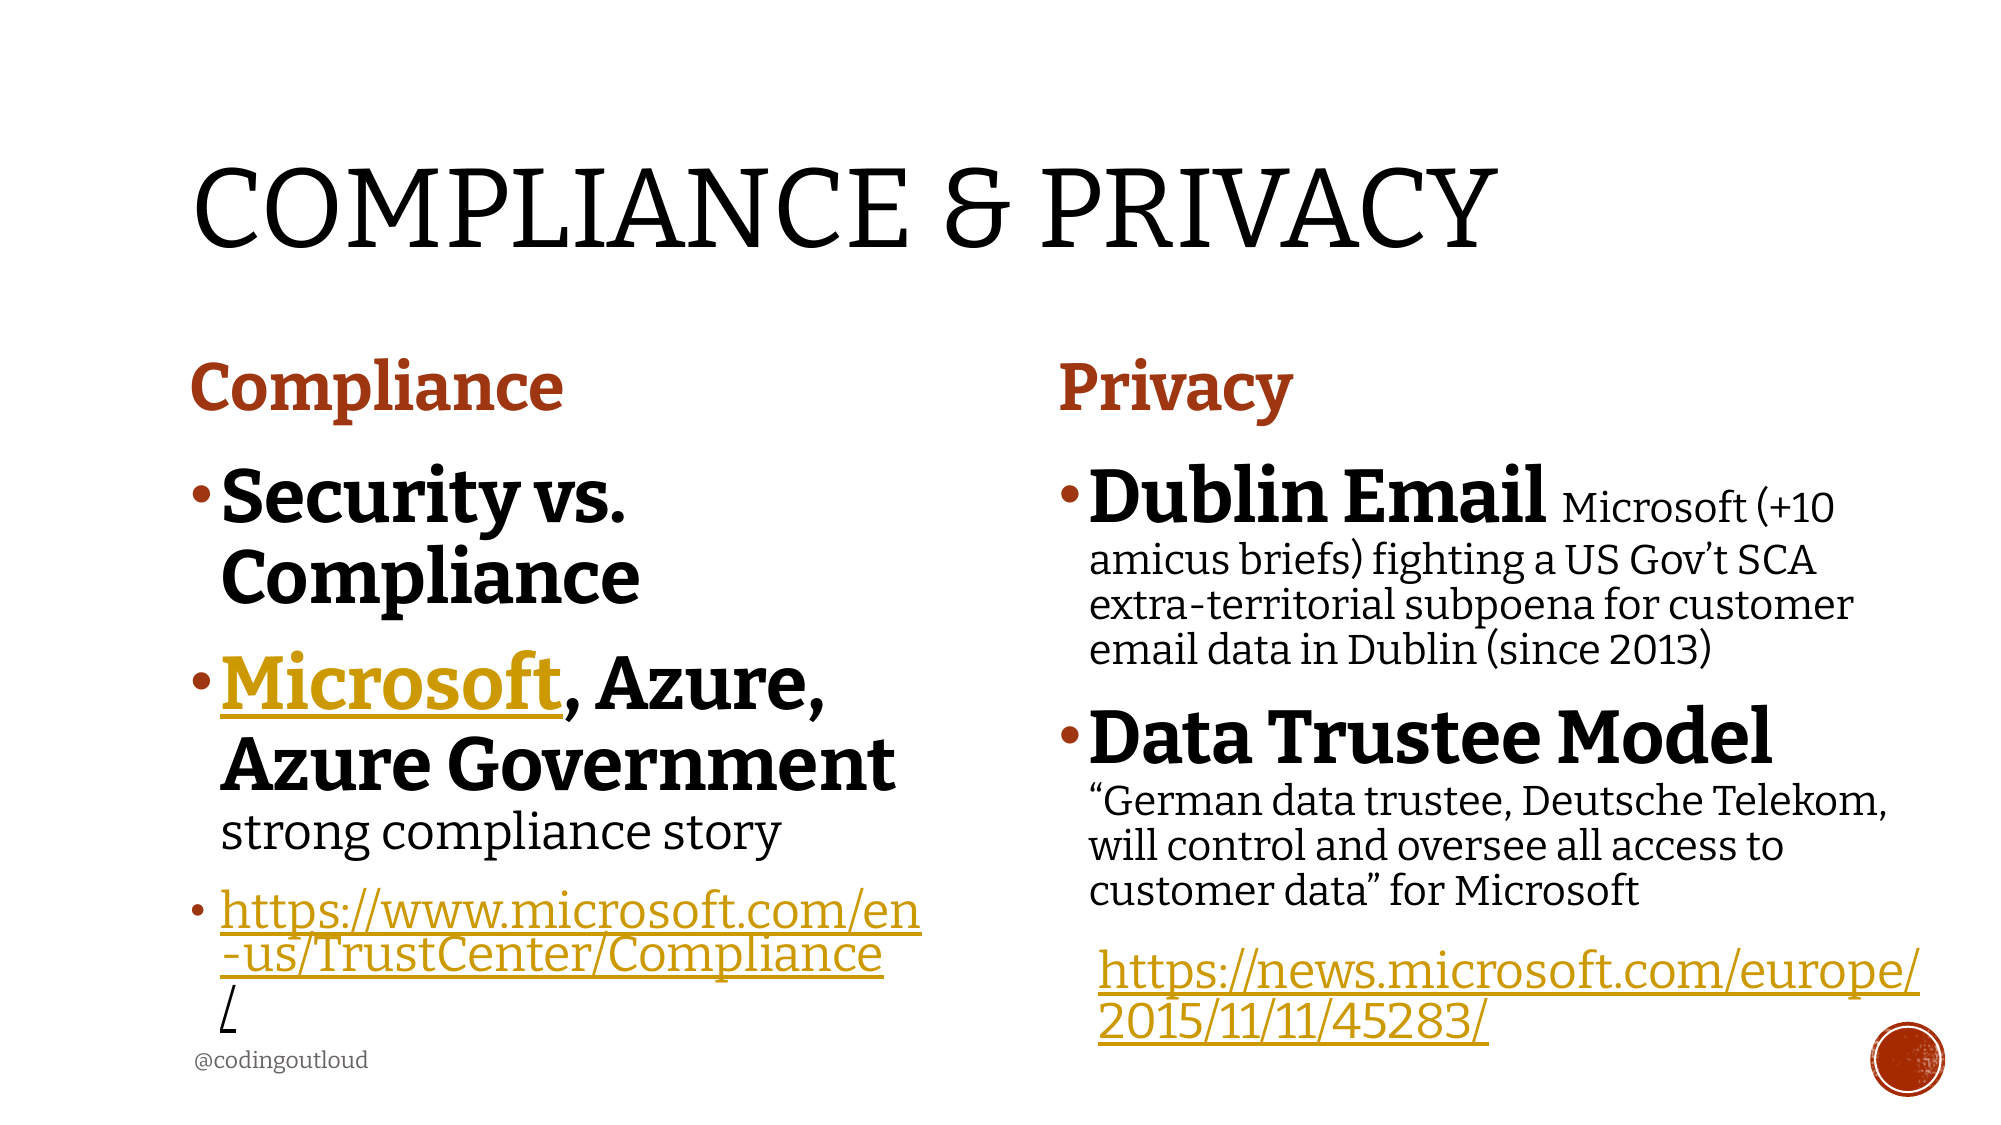

# Compliance & Privacy
Compliance
Privacy
Security vs. Compliance
Microsoft, Azure, Azure Government strong compliance story
https://www.microsoft.com/en-us/TrustCenter/Compliance/
Dublin Email Microsoft (+10 amicus briefs) fighting a US Gov’t SCA extra-territorial subpoena for customer email data in Dublin (since 2013)
Data Trustee Model “German data trustee, Deutsche Telekom, will control and oversee all access to customer data” for Microsoft

https://news.microsoft.com/europe/2015/11/11/45283/
@codingoutloud